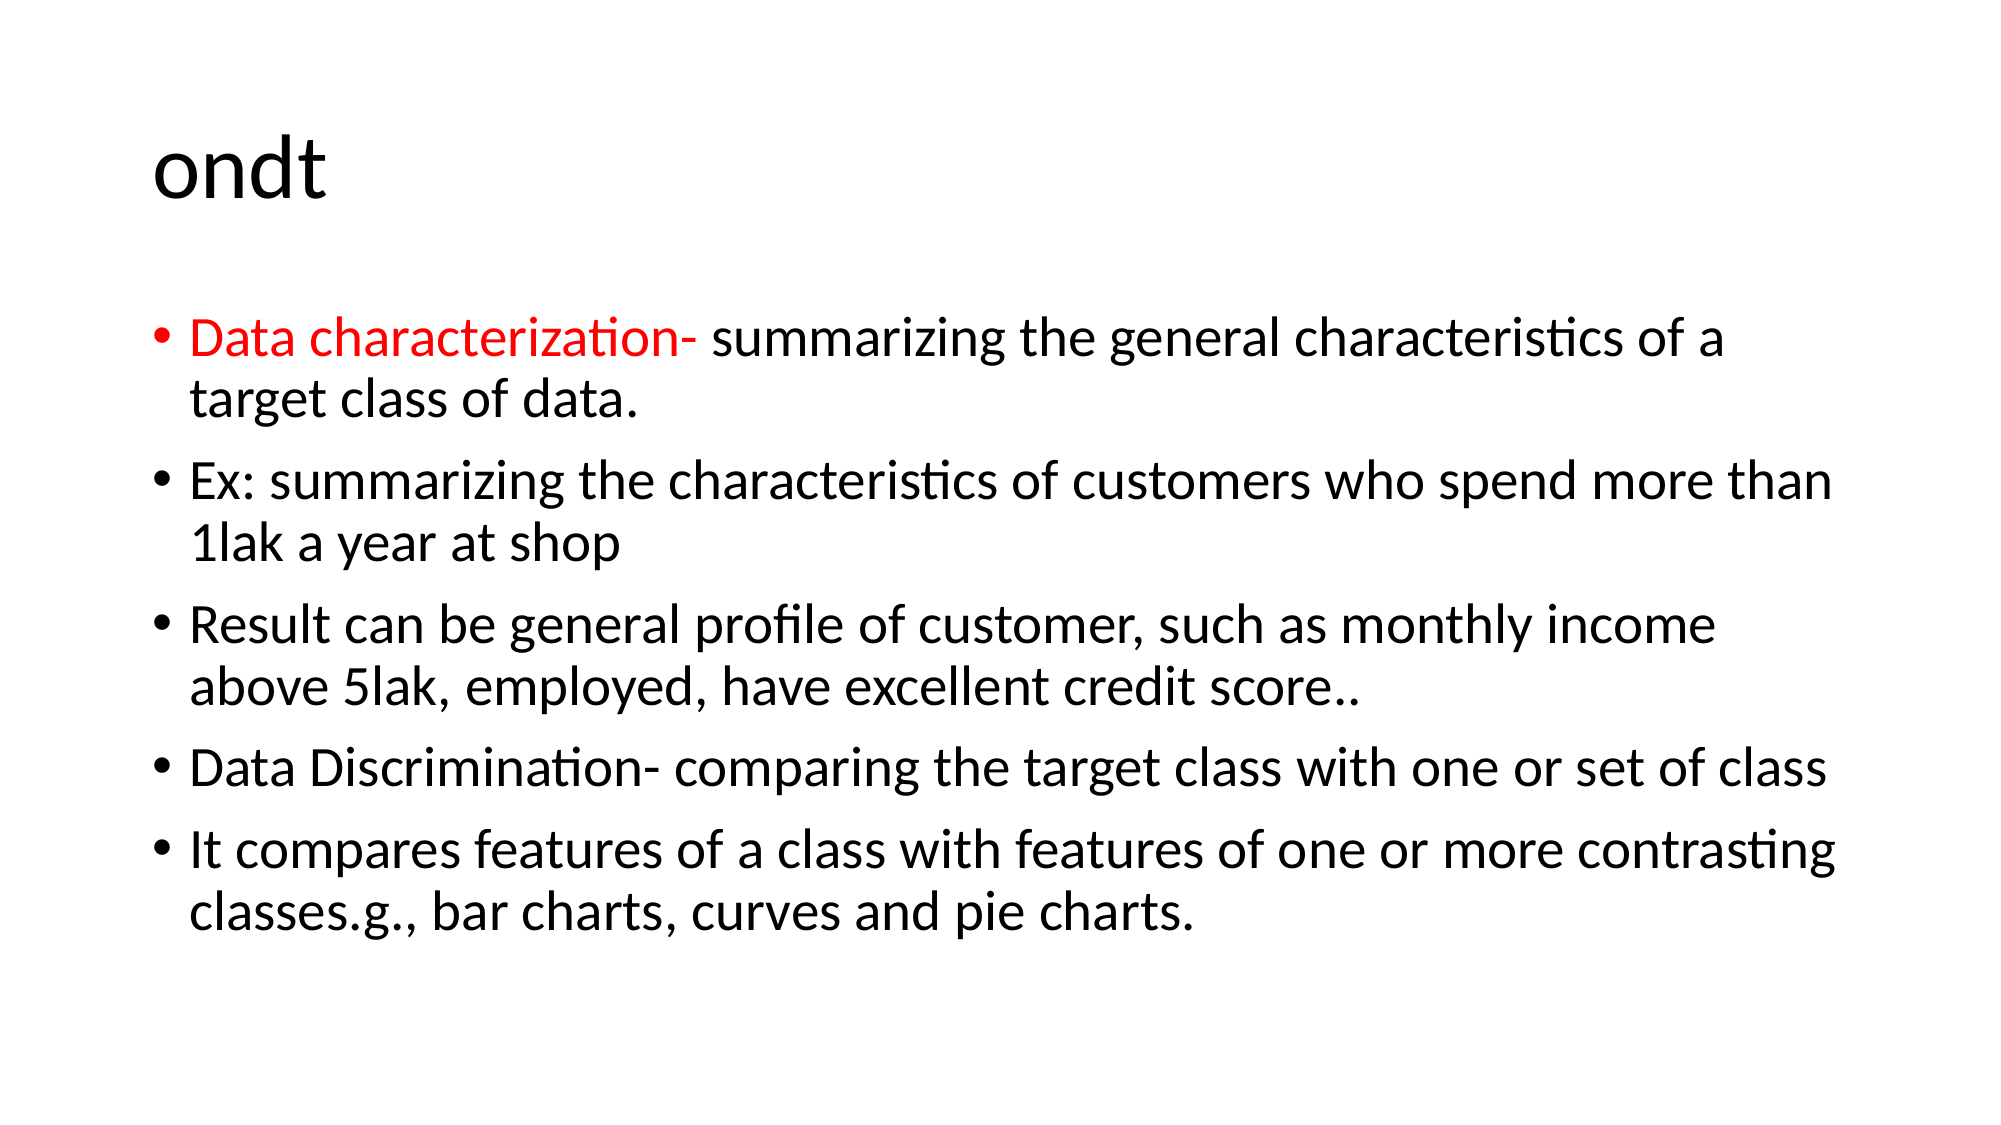

# ondt
Data characterization- summarizing the general characteristics of a target class of data.
Ex: summarizing the characteristics of customers who spend more than 1lak a year at shop
Result can be general profile of customer, such as monthly income above 5lak, employed, have excellent credit score..
Data Discrimination- comparing the target class with one or set of class
It compares features of a class with features of one or more contrasting classes.g., bar charts, curves and pie charts.